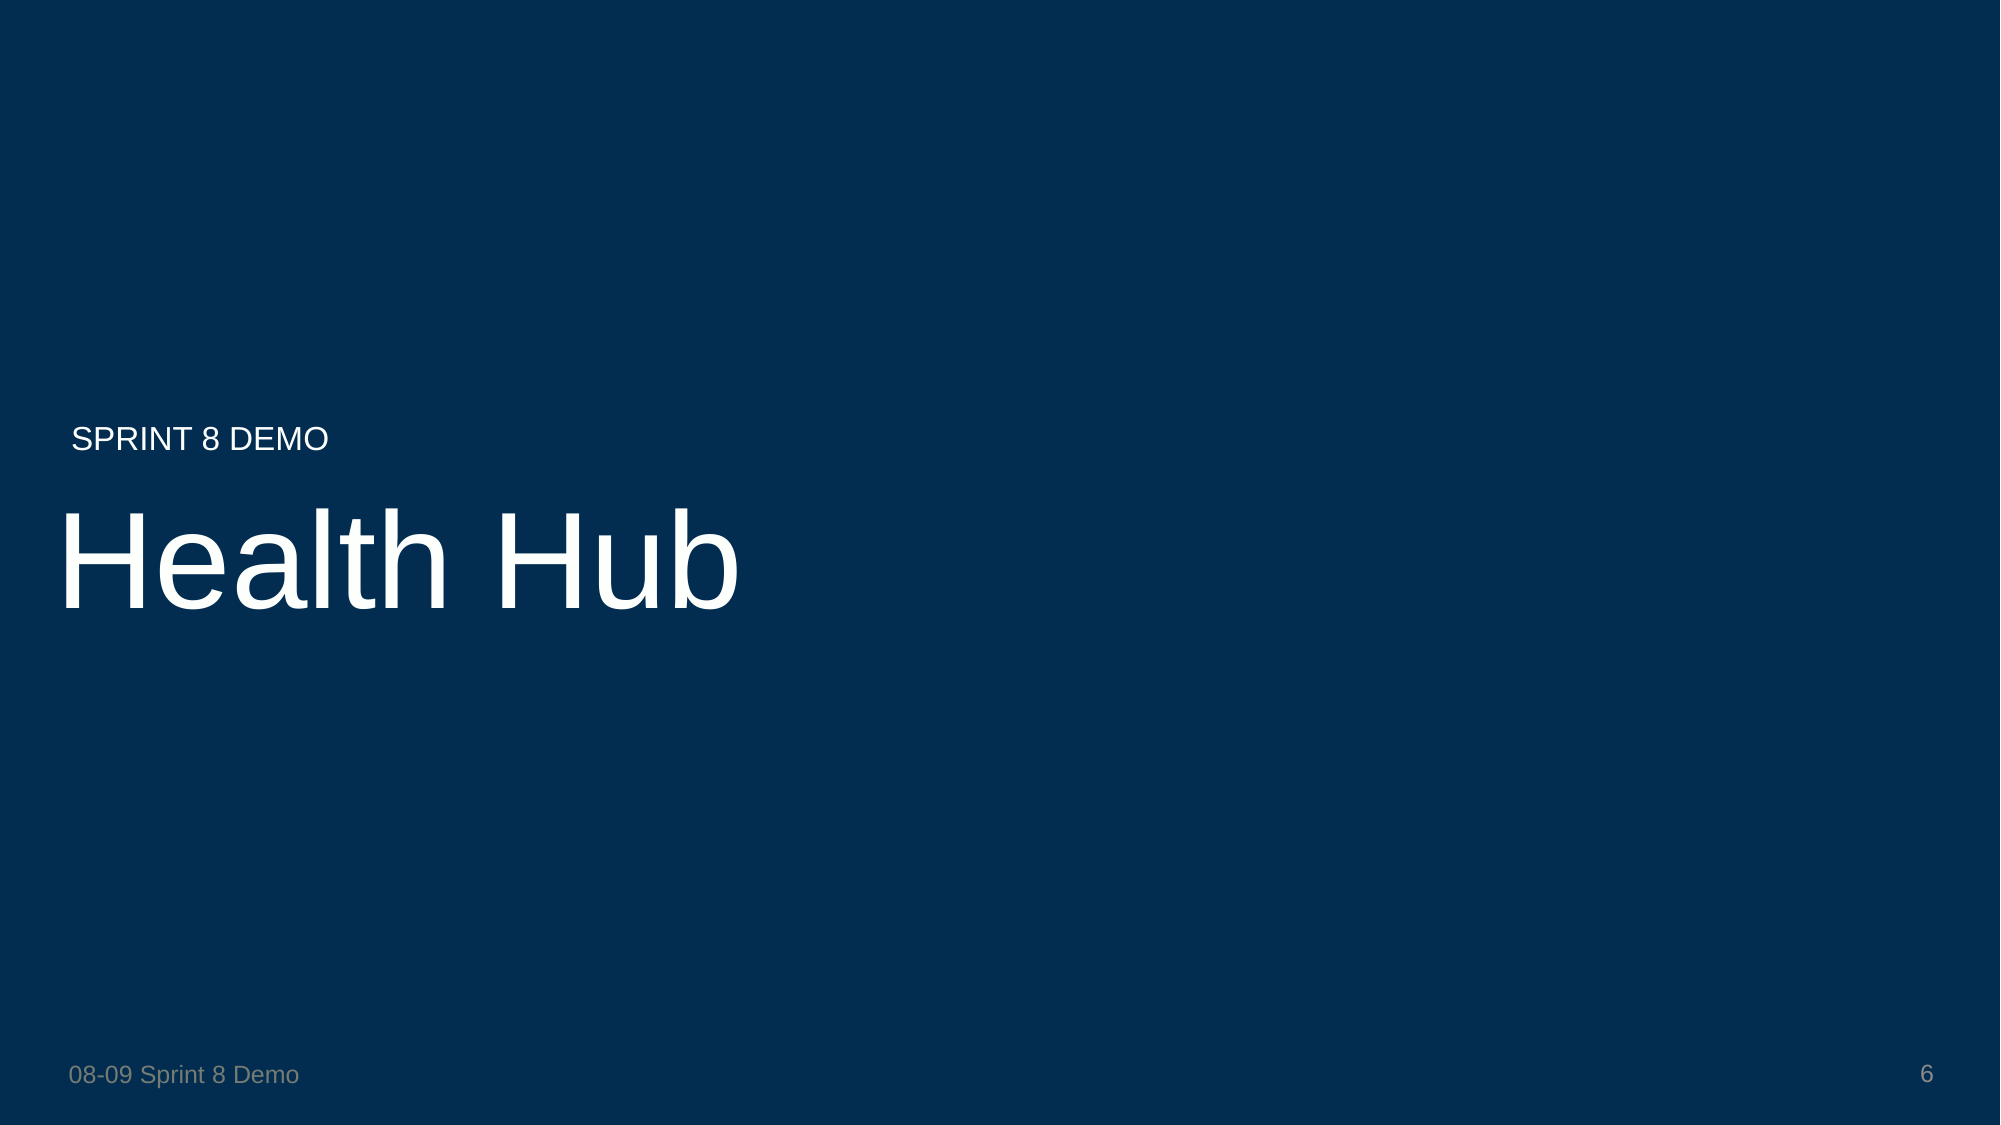

SPRINT 8 DEMO
# Health Hub
6
08-09 Sprint 8 Demo